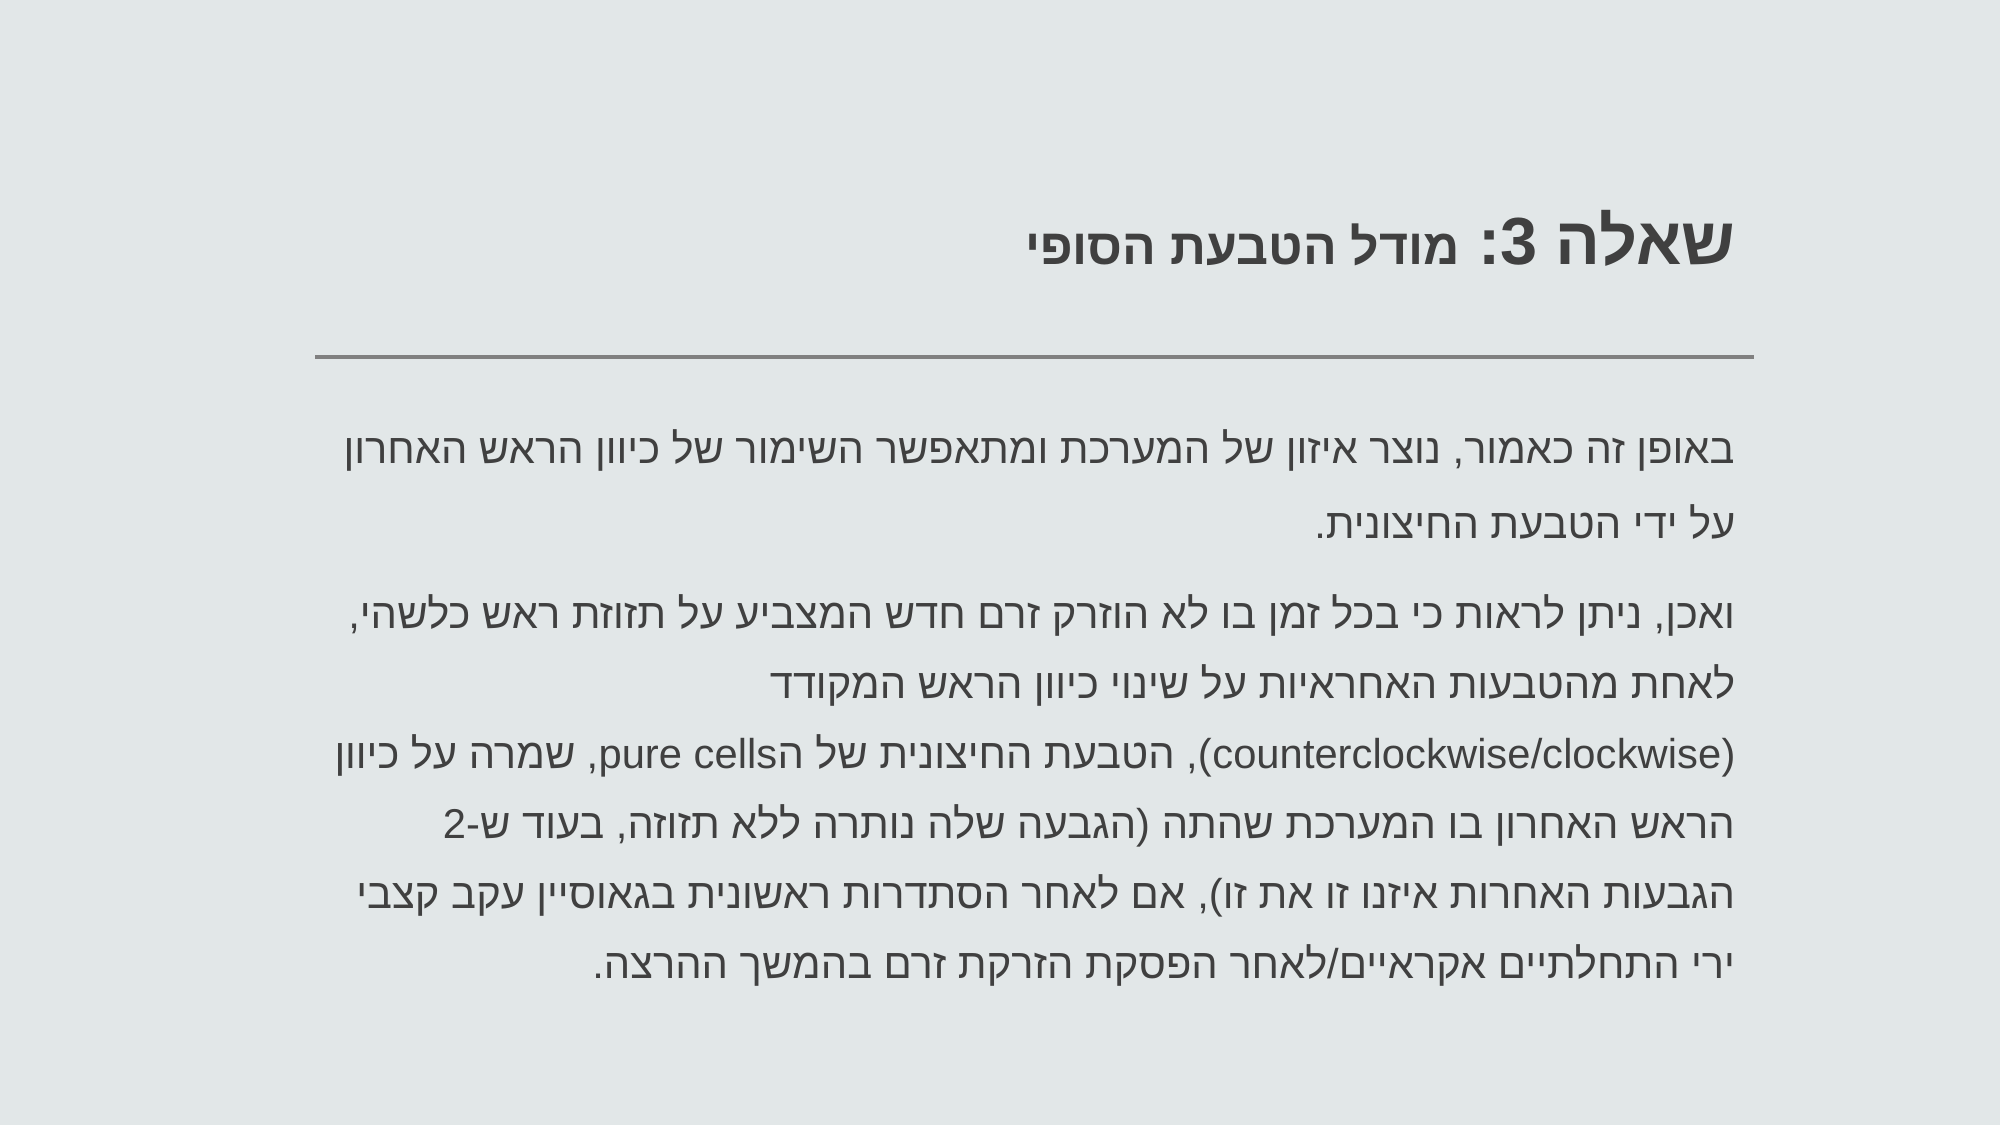

# שאלה 3: מודל הטבעת הסופי
באופן זה כאמור, נוצר איזון של המערכת ומתאפשר השימור של כיוון הראש האחרון על ידי הטבעת החיצונית.
ואכן, ניתן לראות כי בכל זמן בו לא הוזרק זרם חדש המצביע על תזוזת ראש כלשהי, לאחת מהטבעות האחראיות על שינוי כיוון הראש המקודד (counterclockwise/clockwise), הטבעת החיצונית של הpure cells, שמרה על כיוון הראש האחרון בו המערכת שהתה (הגבעה שלה נותרה ללא תזוזה, בעוד ש-2 הגבעות האחרות איזנו זו את זו), אם לאחר הסתדרות ראשונית בגאוסיין עקב קצבי ירי התחלתיים אקראיים/לאחר הפסקת הזרקת זרם בהמשך ההרצה.